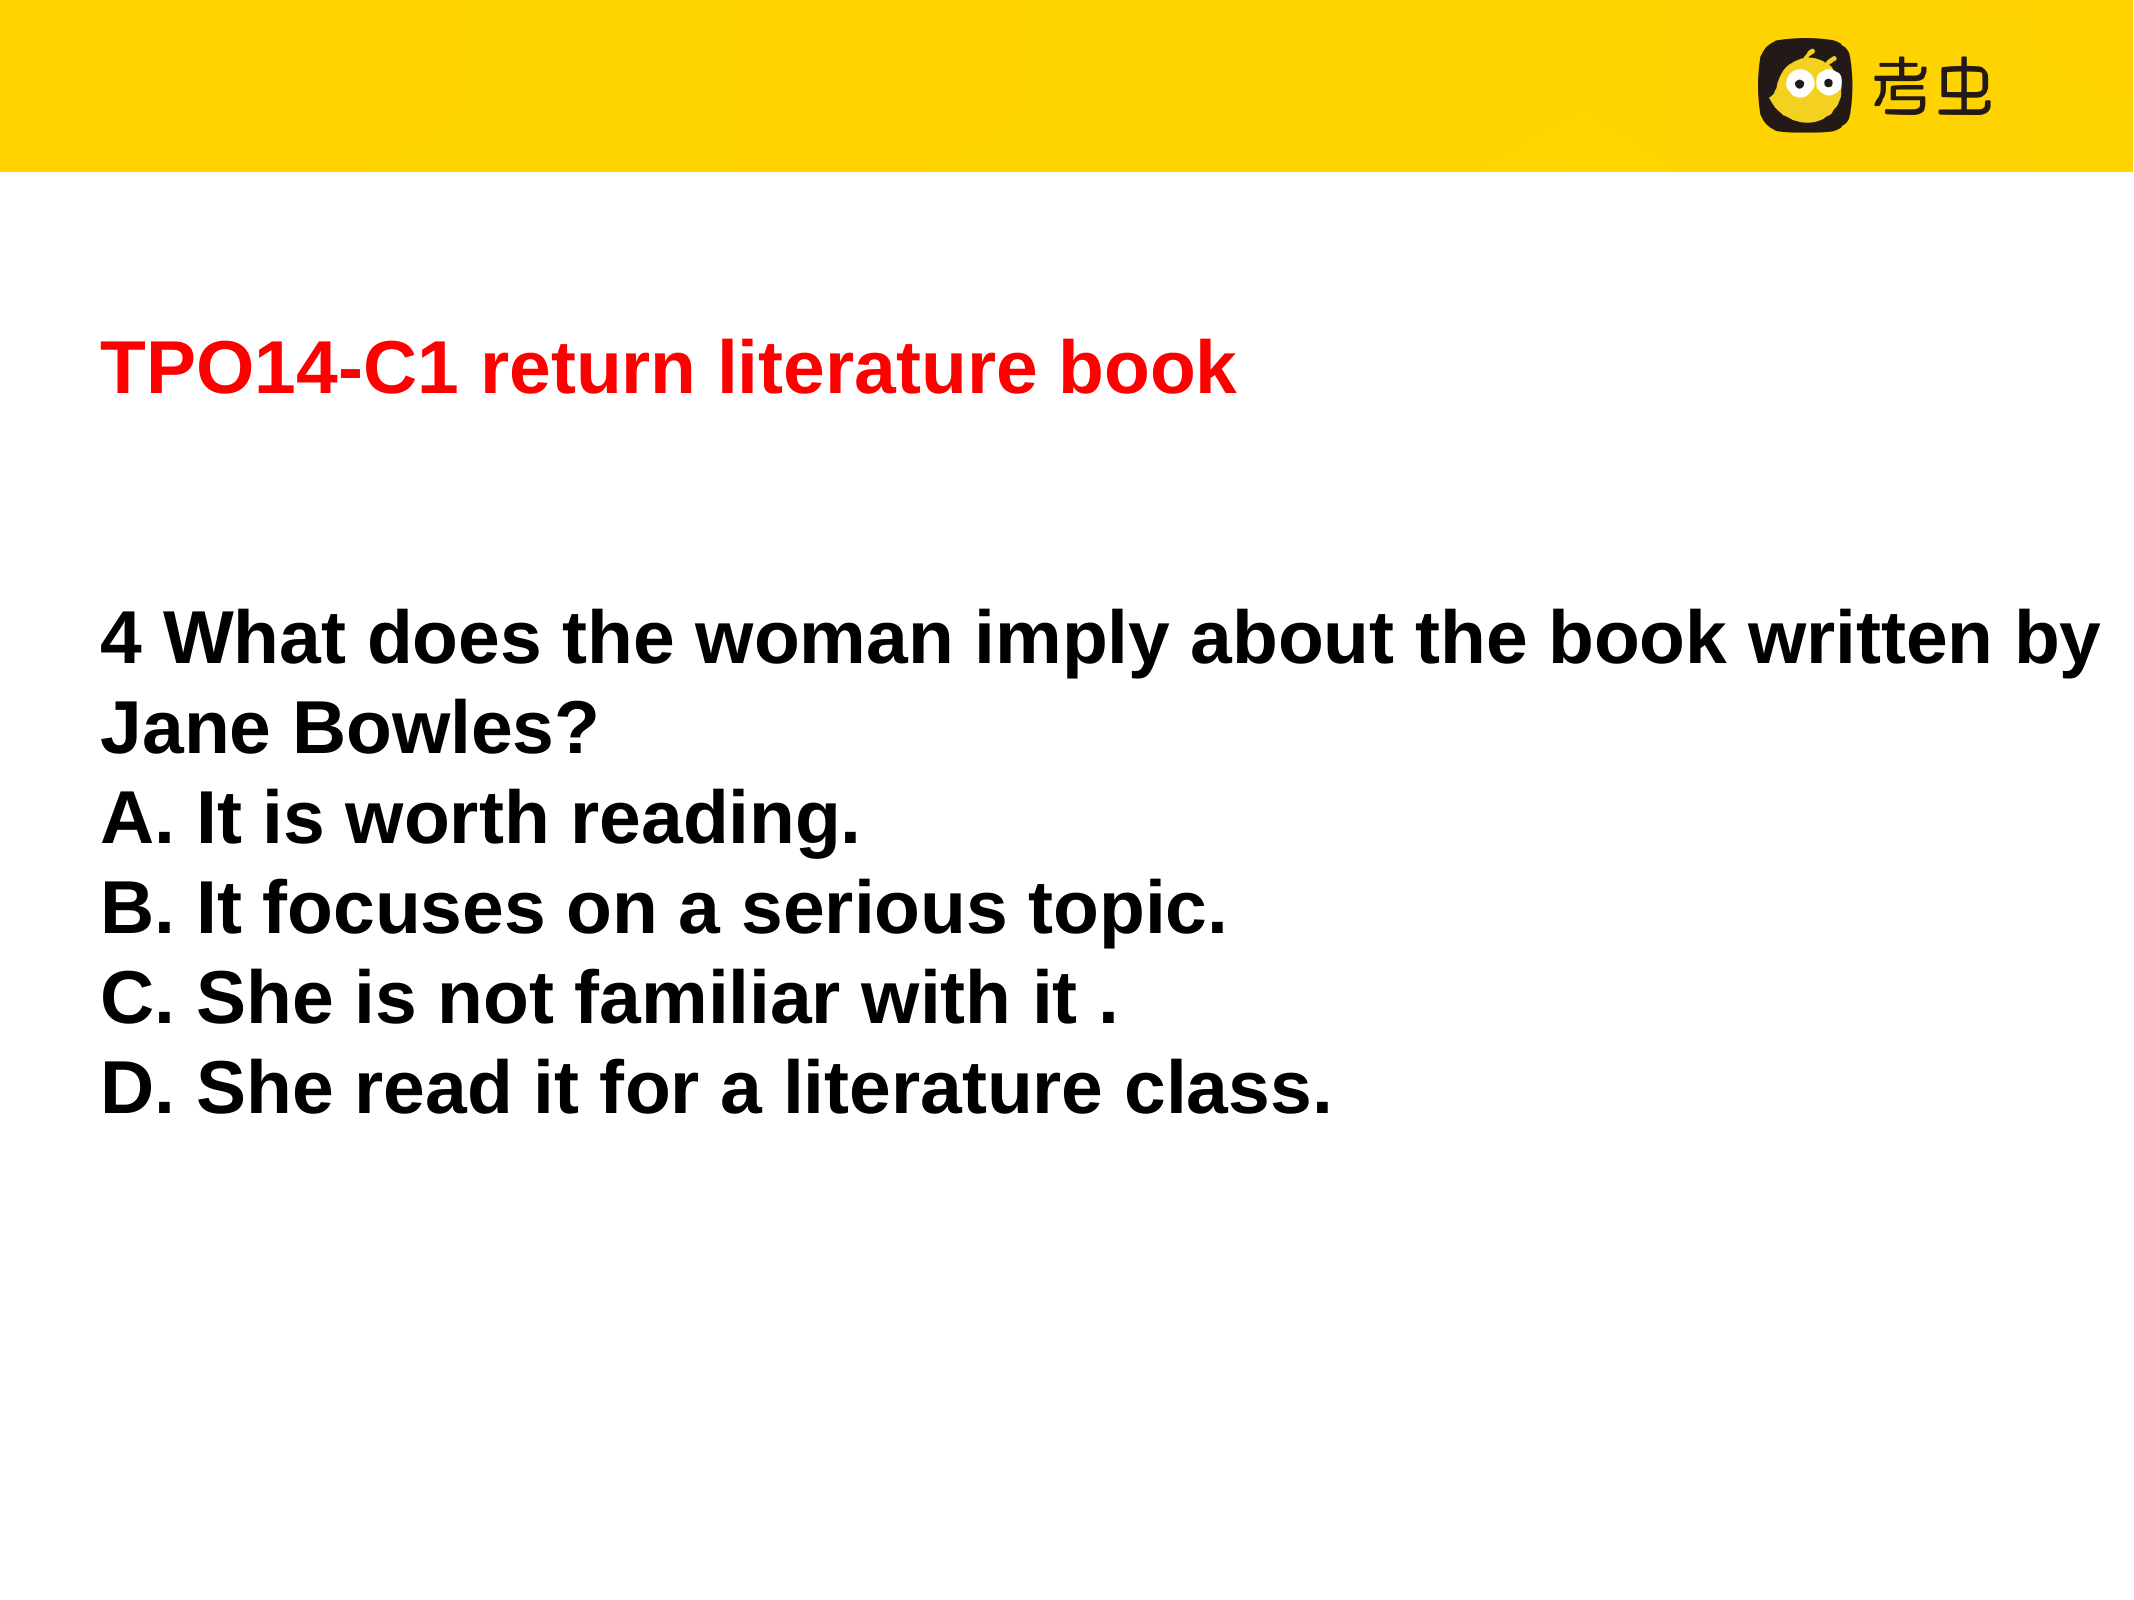

TPO14-C1 return literature book

4 What does the woman imply about the book written by Jane Bowles?
A. It is worth reading.
B. It focuses on a serious topic.
C. She is not familiar with it .
D. She read it for a literature class.